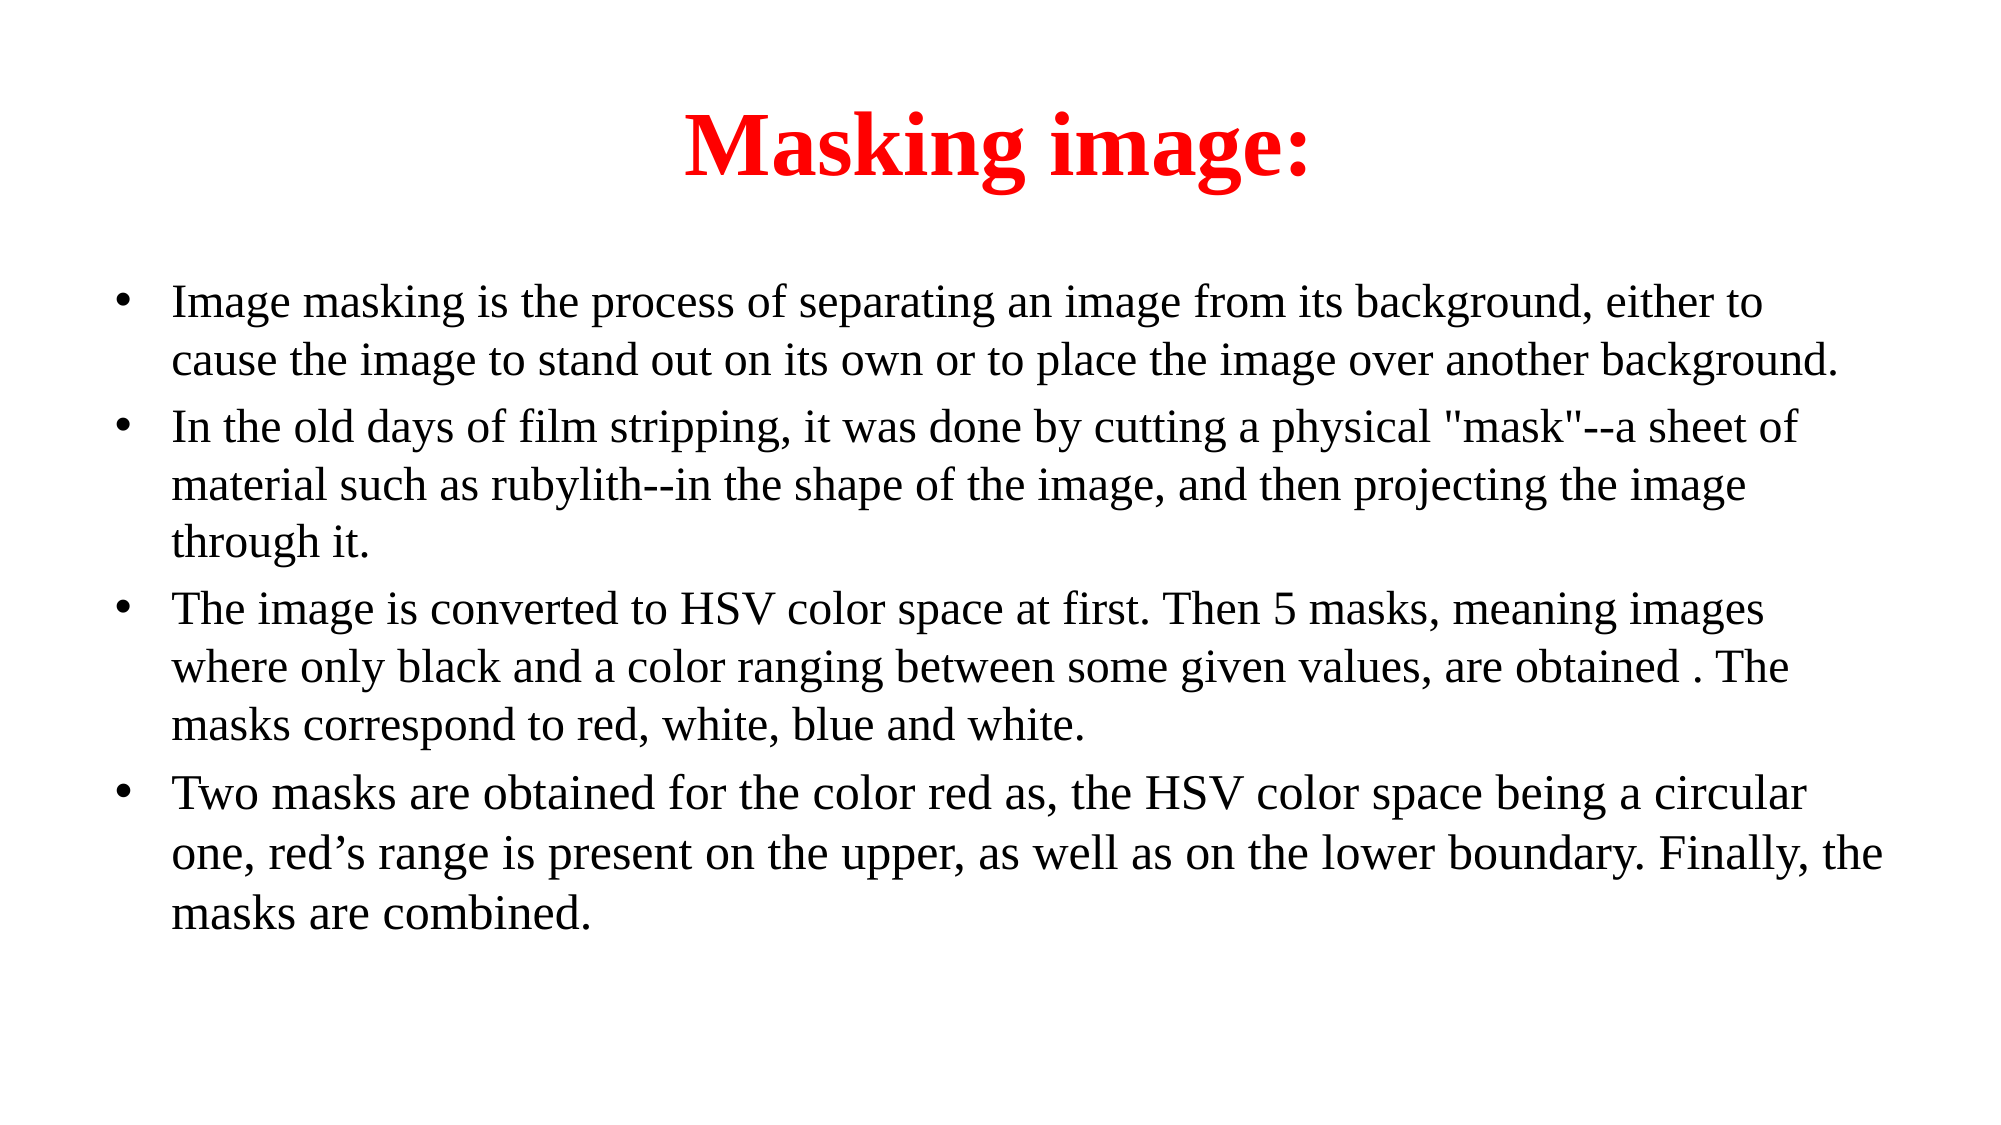

# Masking image:
Image masking is the process of separating an image from its background, either to cause the image to stand out on its own or to place the image over another background.
In the old days of film stripping, it was done by cutting a physical "mask"--a sheet of material such as rubylith--in the shape of the image, and then projecting the image through it.
The image is converted to HSV color space at first. Then 5 masks, meaning images where only black and a color ranging between some given values, are obtained . The masks correspond to red, white, blue and white.
Two masks are obtained for the color red as, the HSV color space being a circular one, red’s range is present on the upper, as well as on the lower boundary. Finally, the masks are combined.